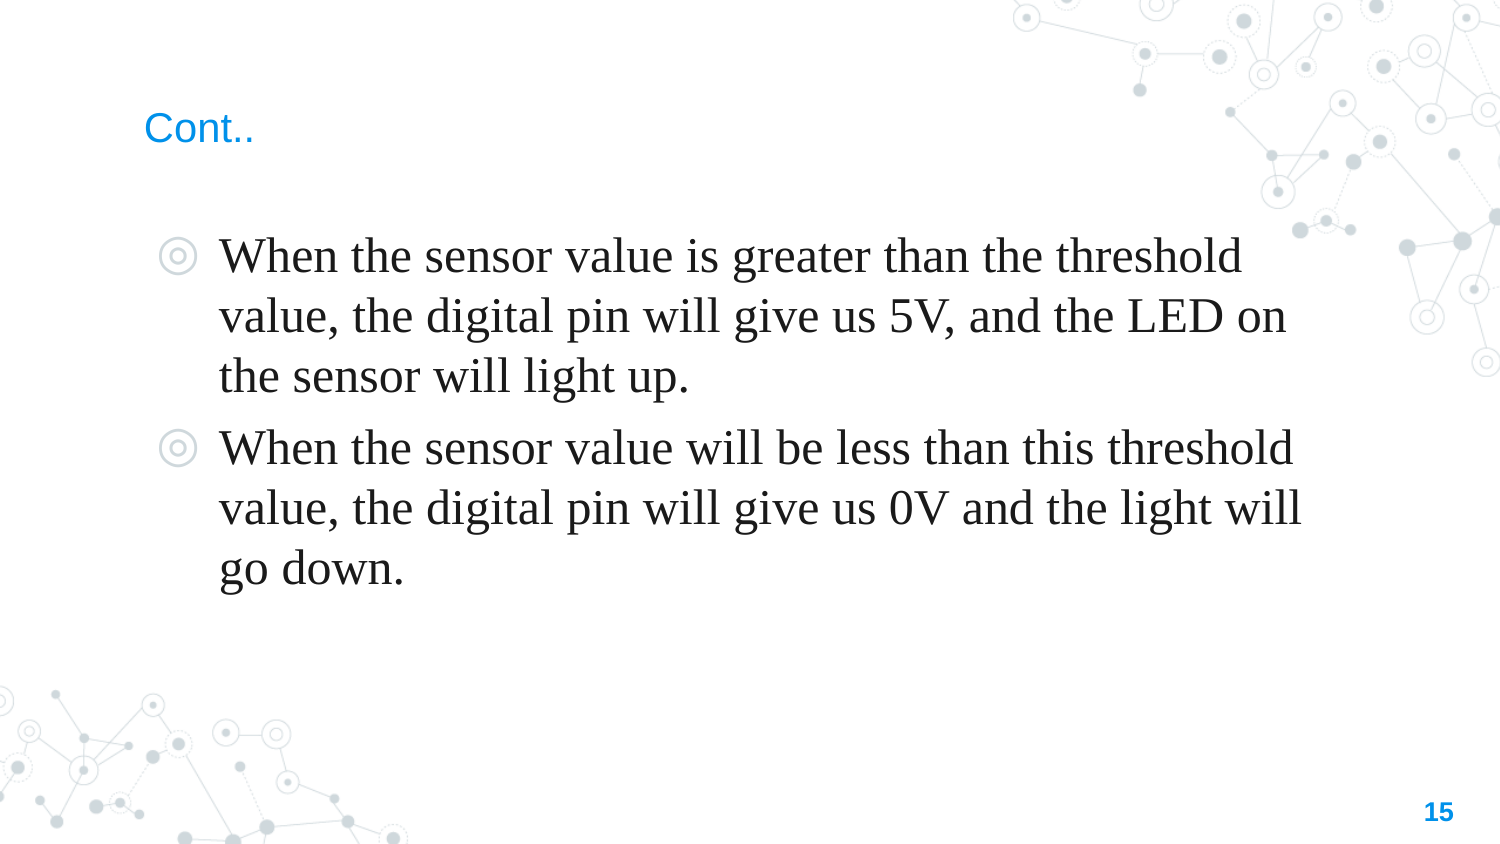

# Cont..
When the sensor value is greater than the threshold value, the digital pin will give us 5V, and the LED on the sensor will light up.
When the sensor value will be less than this threshold value, the digital pin will give us 0V and the light will go down.
15